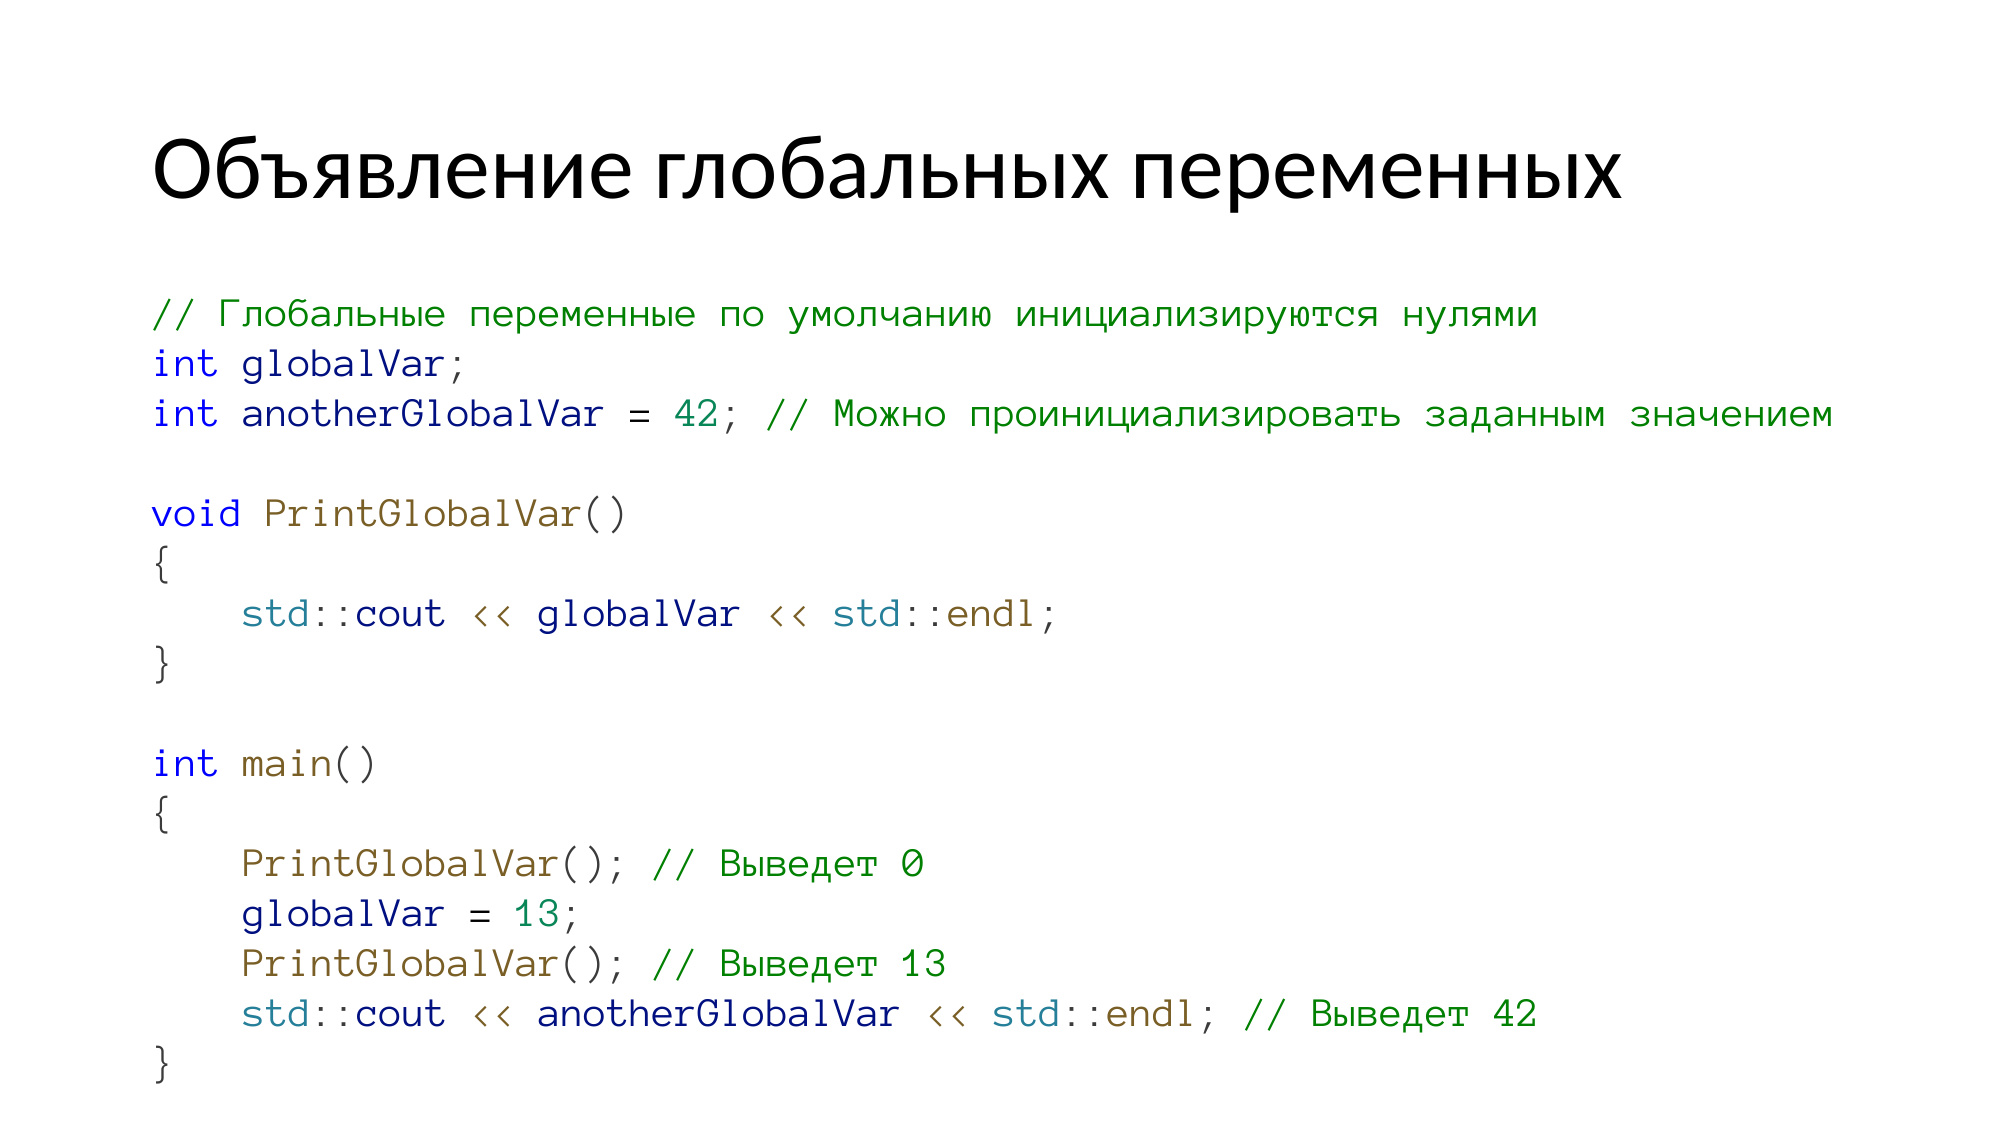

# Объявление глобальных переменных
// Глобальные переменные по умолчанию инициализируются нулями
int globalVar;
int anotherGlobalVar = 42; // Можно проинициализировать заданным значением
void PrintGlobalVar()
{
    std::cout << globalVar << std::endl;
}
int main()
{
    PrintGlobalVar(); // Выведет 0
    globalVar = 13;
    PrintGlobalVar(); // Выведет 13
    std::cout << anotherGlobalVar << std::endl; // Выведет 42
}